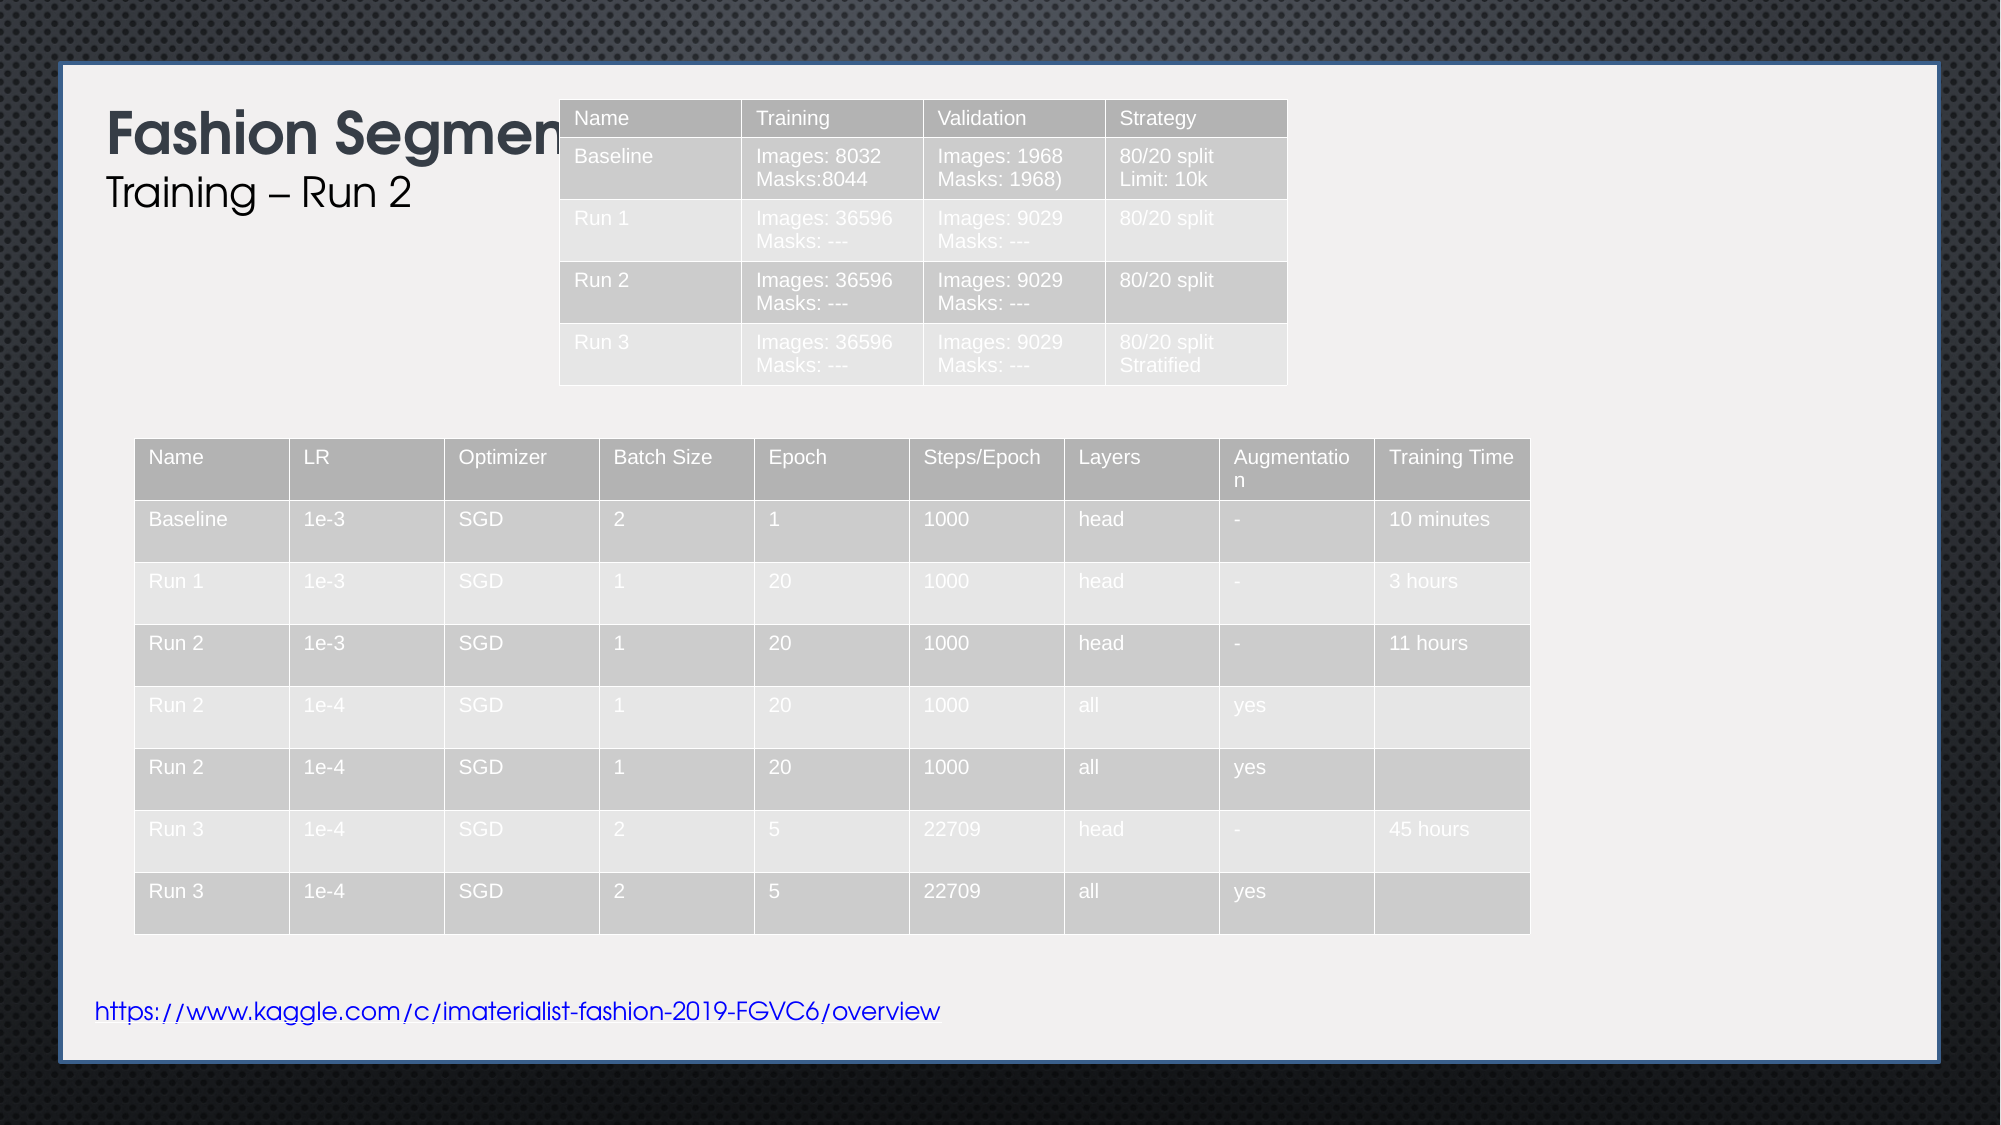

Fashion Segmentation
Training – Run 2

| Name | Training | Validation | Strategy |
| --- | --- | --- | --- |
| Baseline | Images: 8032 Masks:8044 | Images: 1968 Masks: 1968) | 80/20 split Limit: 10k |
| Run 1 | Images: 36596 Masks: --- | Images: 9029 Masks: --- | 80/20 split |
| Run 2 | Images: 36596 Masks: --- | Images: 9029 Masks: --- | 80/20 split |
| Run 3 | Images: 36596 Masks: --- | Images: 9029 Masks: --- | 80/20 split Stratified |

| Name | LR | Optimizer | Batch Size | Epoch | Steps/Epoch | Layers | Augmentation | Training Time |
| --- | --- | --- | --- | --- | --- | --- | --- | --- |
| Baseline | 1e-3 | SGD | 2 | 1 | 1000 | head | - | 10 minutes |
| Run 1 | 1e-3 | SGD | 1 | 20 | 1000 | head | - | 3 hours |
| Run 2 | 1e-3 | SGD | 1 | 20 | 1000 | head | - | 11 hours |
| Run 2 | 1e-4 | SGD | 1 | 20 | 1000 | all | yes |  |
| Run 2 | 1e-4 | SGD | 1 | 20 | 1000 | all | yes |  |
| Run 3 | 1e-4 | SGD | 2 | 5 | 22709 | head | - | 45 hours |
| Run 3 | 1e-4 | SGD | 2 | 5 | 22709 | all | yes |  |
https://www.kaggle.com/c/imaterialist-fashion-2019-FGVC6/overview